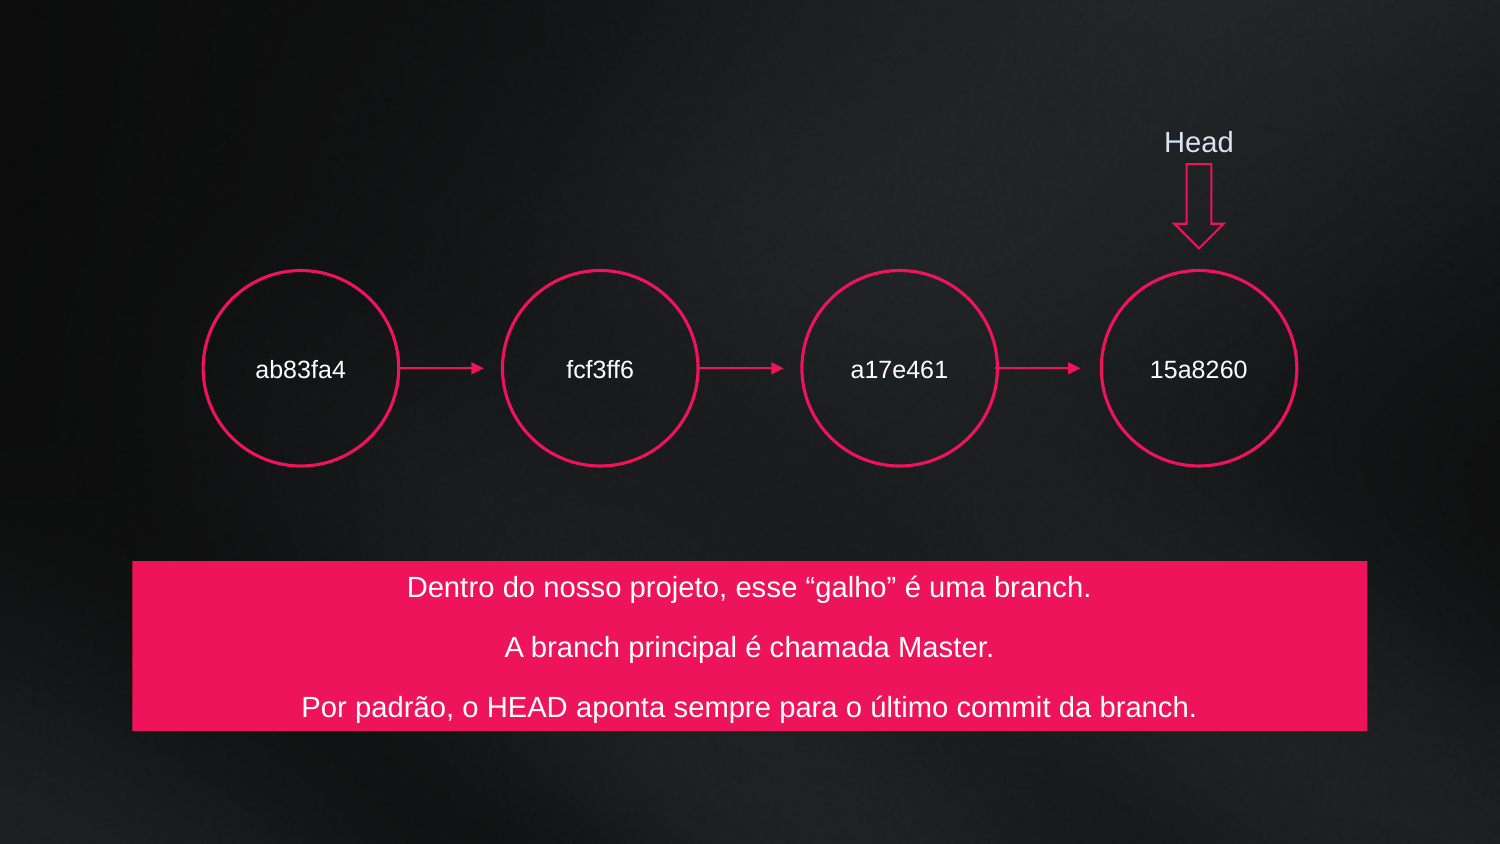

Head

15a8260
a17e461
fcf3ff6
ab83fa4
Dentro do nosso projeto, esse “galho” é uma branch.
A branch principal é chamada Master.
Por padrão, o HEAD aponta sempre para o último commit da branch.